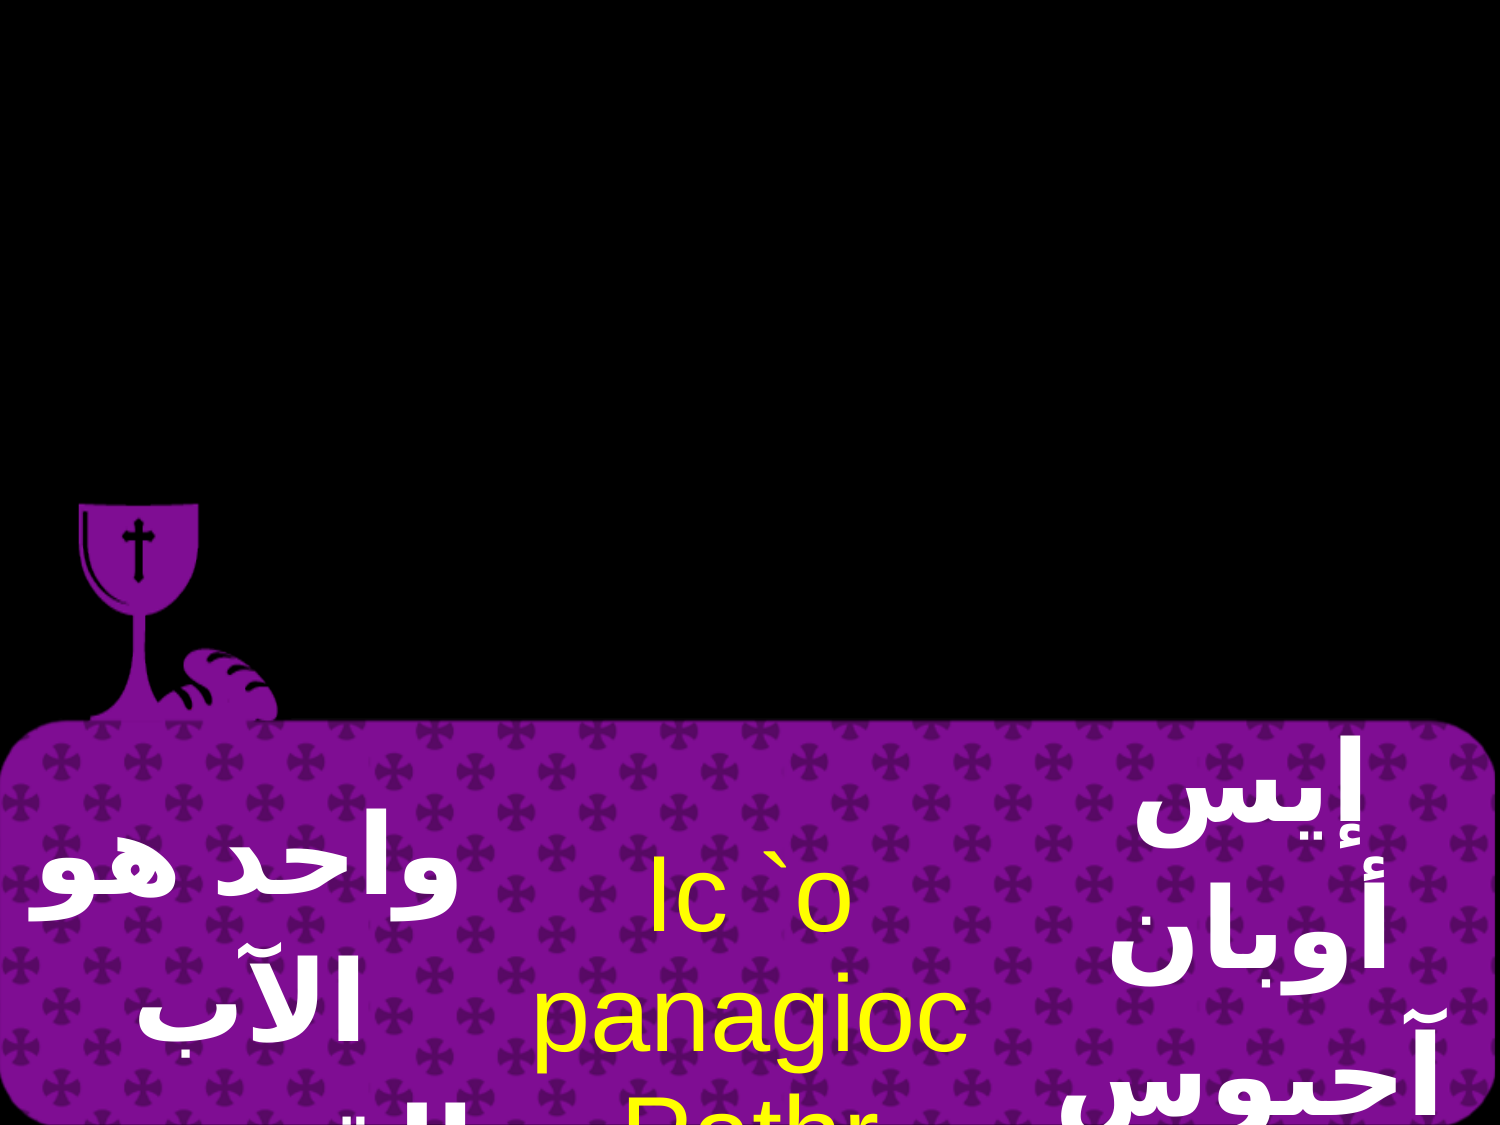

| واحد هو الآب القدوس | Ic `o panagioc Pathr | إيس أوبان آجيوس باتير |
| --- | --- | --- |